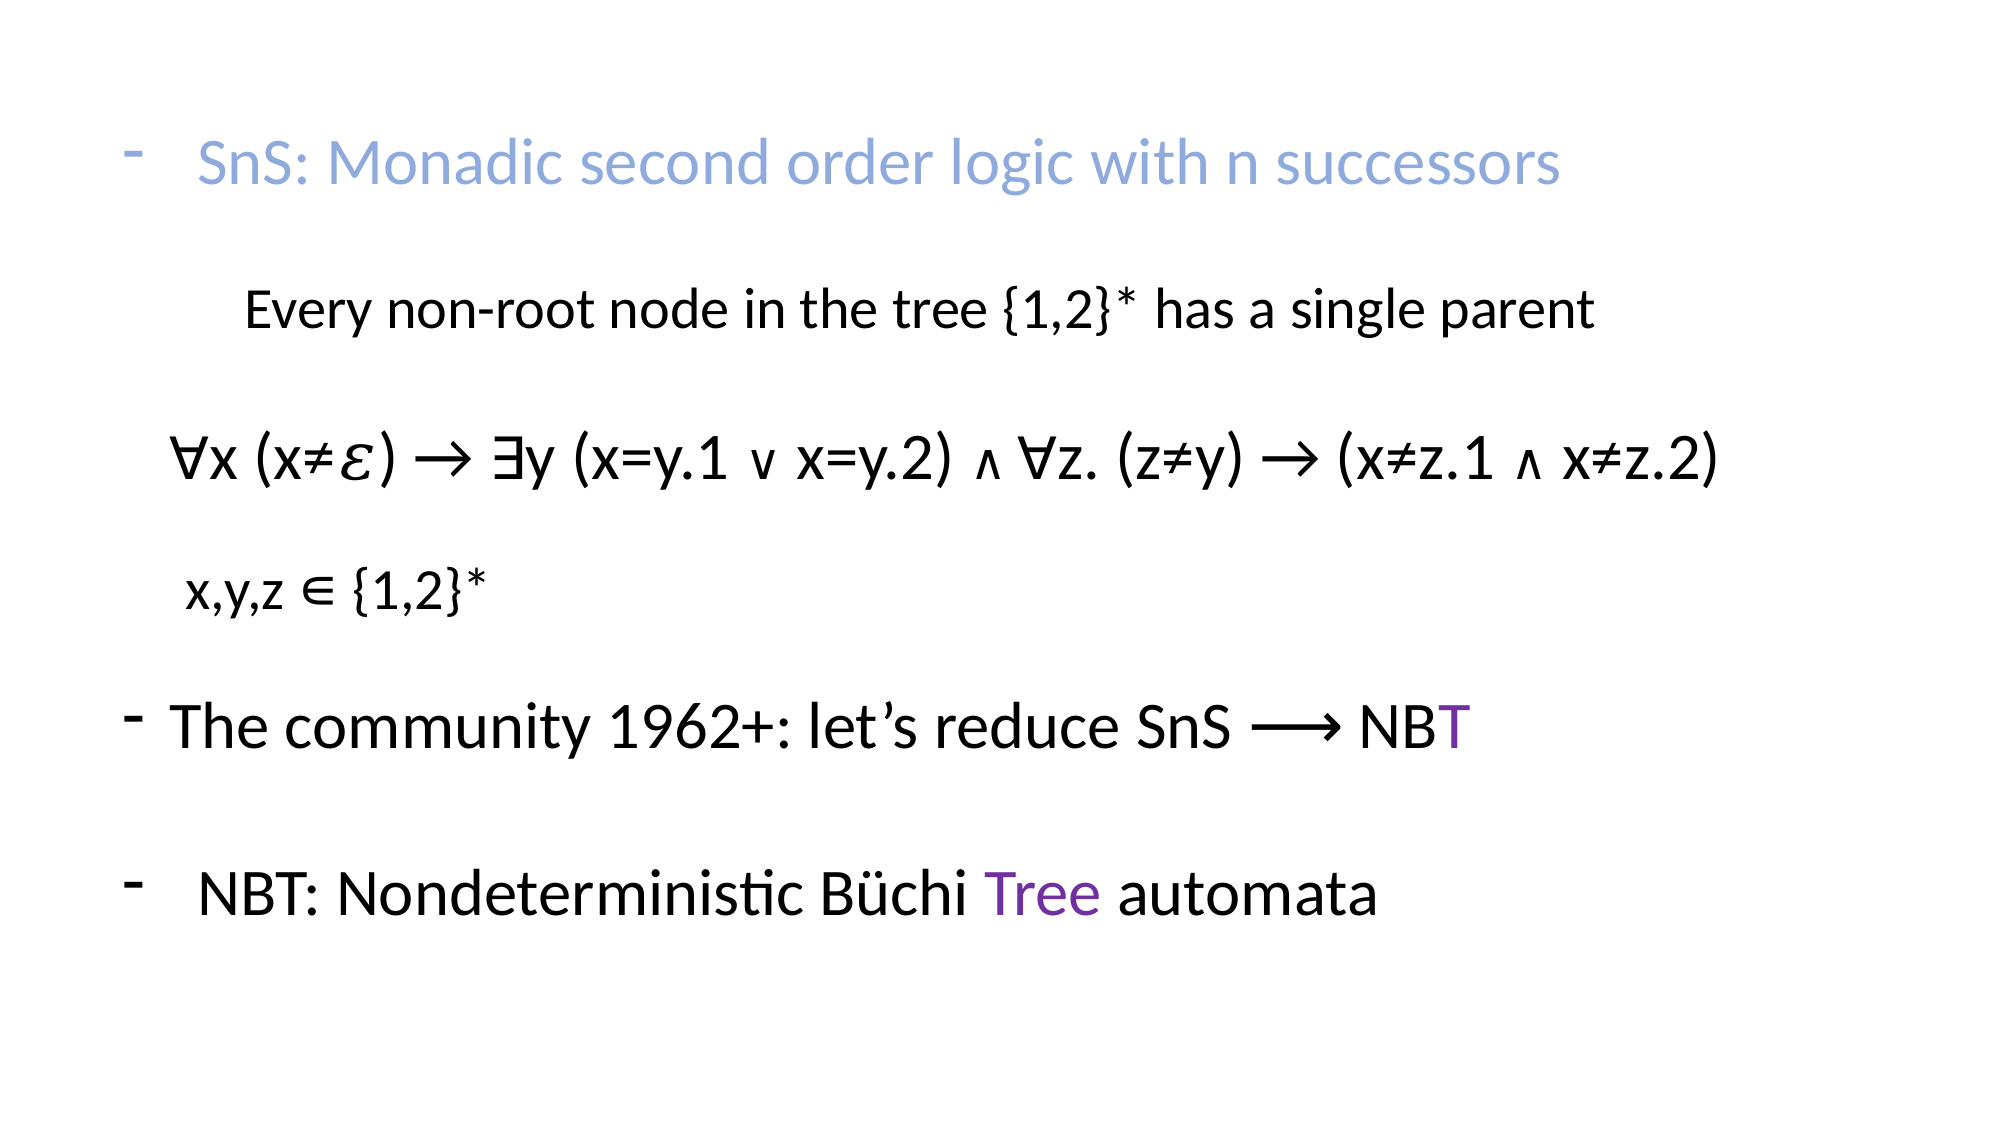

SnS: Monadic second order logic with n successors

Every non-root node in the tree {1,2}* has a single parent

∀x (x≠𝜀) → ∃y (x=y.1 ∨ x=y.2) ∧ ∀z. (z≠y) → (x≠z.1 ∧ x≠z.2)
x,y,z ∊ {1,2}*

The community 1962+: let’s reduce SnS ⟶ NBT
NBT: Nondeterministic Büchi Tree automata